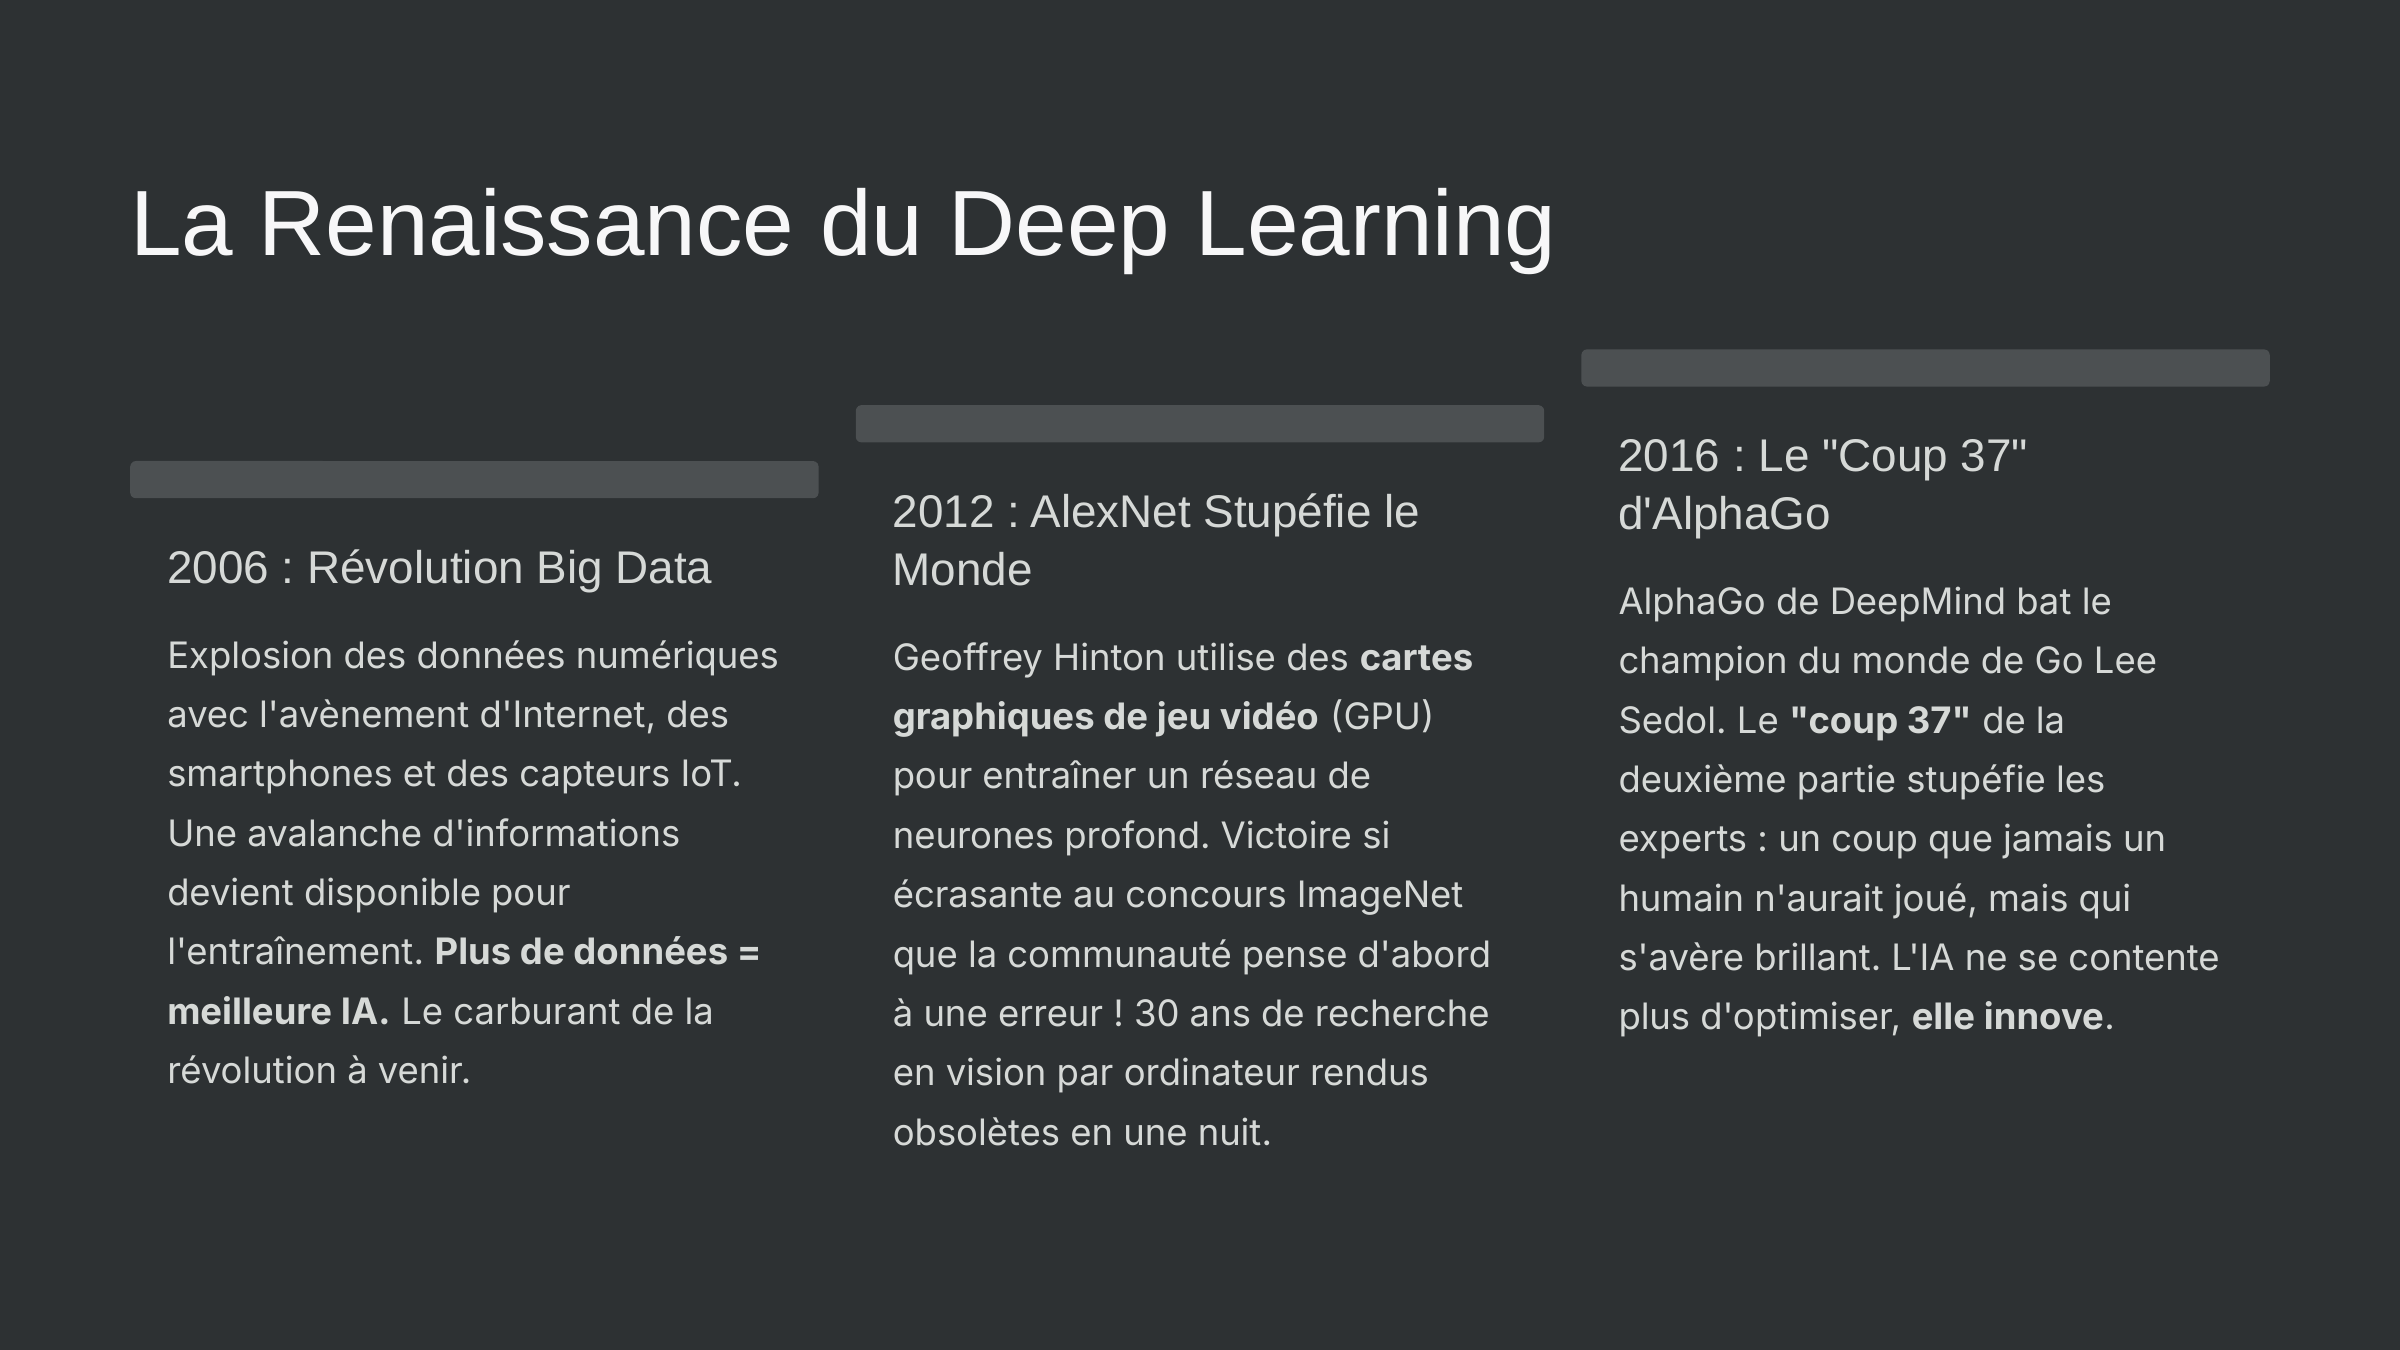

La Renaissance du Deep Learning

2016 : Le "Coup 37" d'AlphaGo

2012 : AlexNet Stupéfie le Monde
2006 : Révolution Big Data
AlphaGo de DeepMind bat le champion du monde de Go Lee Sedol. Le "coup 37" de la deuxième partie stupéfie les experts : un coup que jamais un humain n'aurait joué, mais qui s'avère brillant. L'IA ne se contente plus d'optimiser, elle innove.
Explosion des données numériques avec l'avènement d'Internet, des smartphones et des capteurs IoT. Une avalanche d'informations devient disponible pour l'entraînement. Plus de données = meilleure IA. Le carburant de la révolution à venir.
Geoffrey Hinton utilise des cartes graphiques de jeu vidéo (GPU) pour entraîner un réseau de neurones profond. Victoire si écrasante au concours ImageNet que la communauté pense d'abord à une erreur ! 30 ans de recherche en vision par ordinateur rendus obsolètes en une nuit.